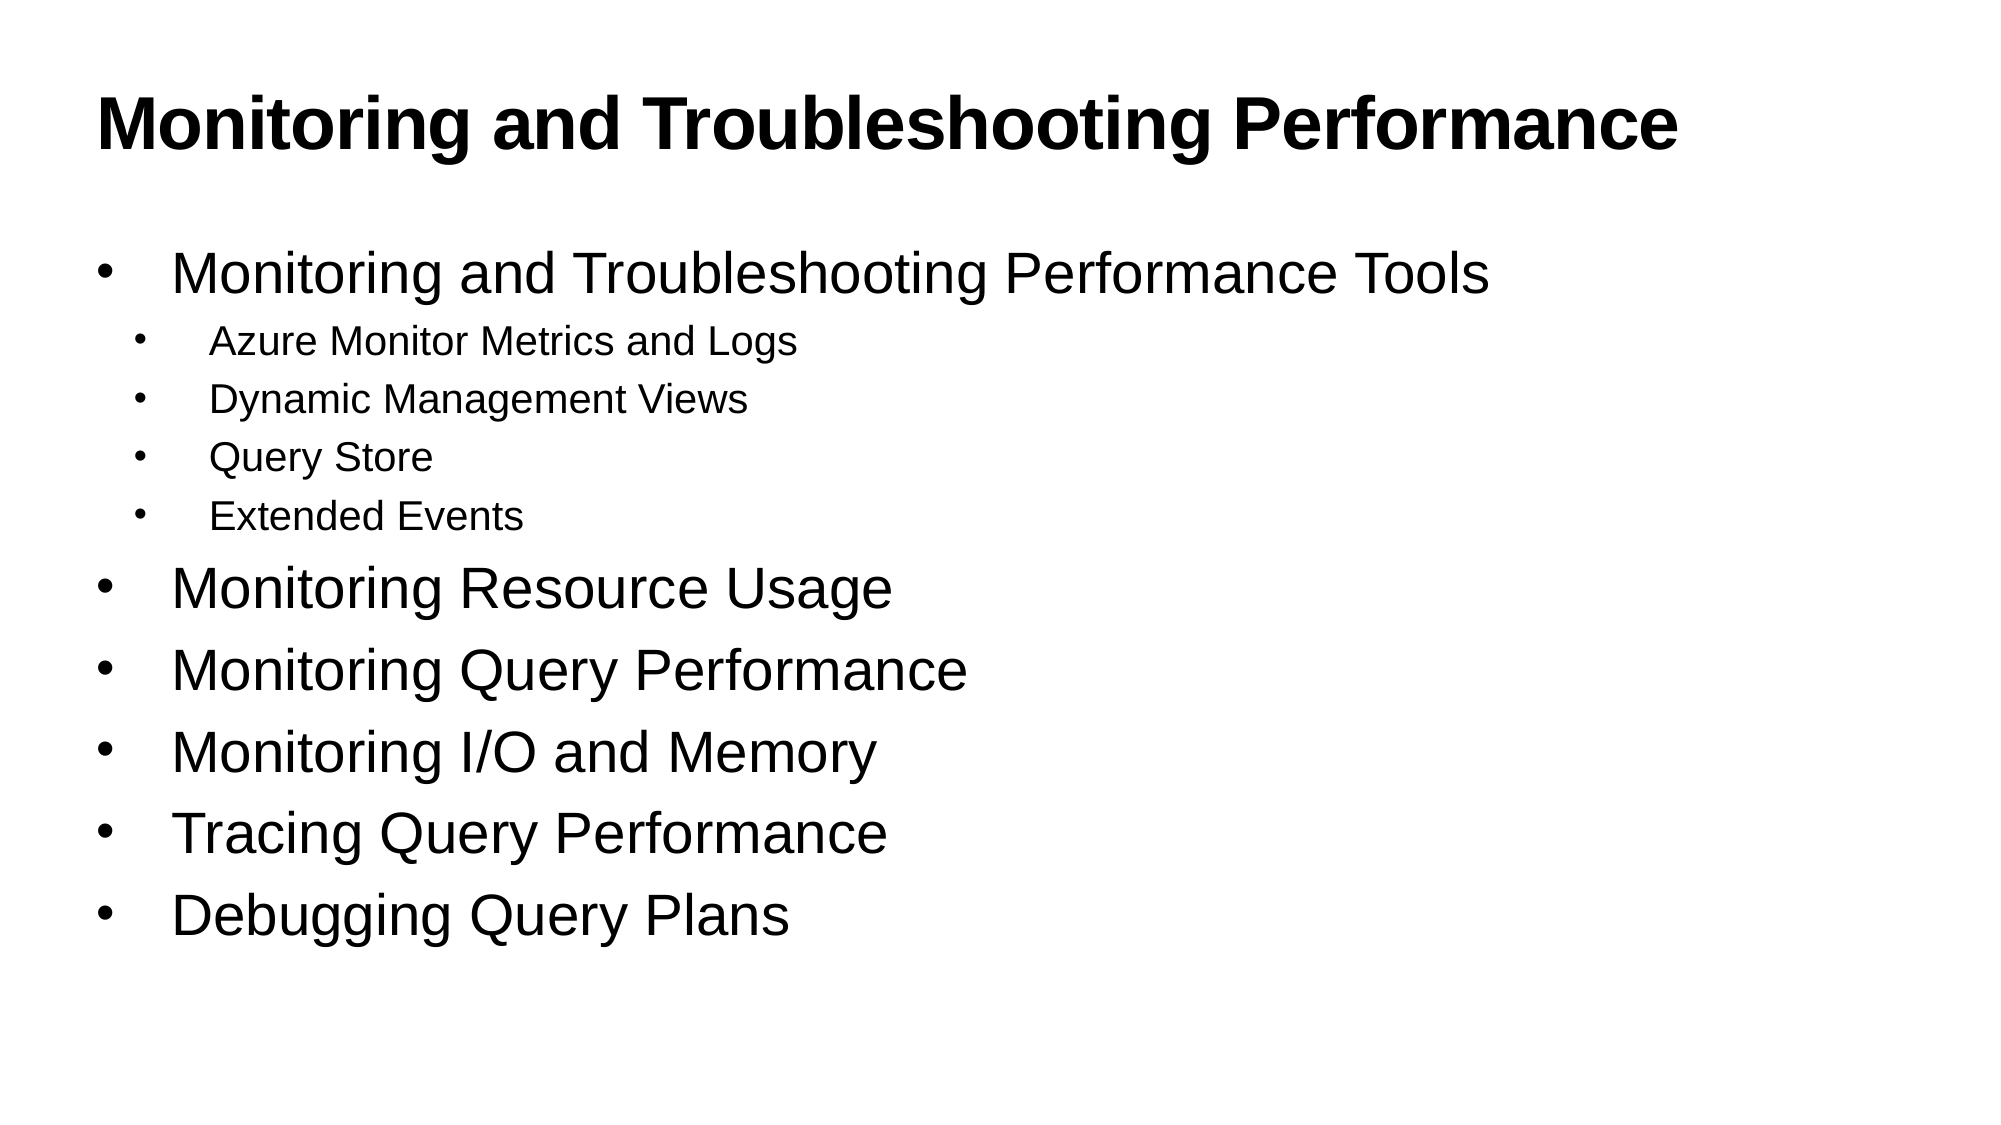

# Monitoring and Troubleshooting Performance
Monitoring and Troubleshooting Performance Tools
Azure Monitor Metrics and Logs
Dynamic Management Views
Query Store
Extended Events
Monitoring Resource Usage
Monitoring Query Performance
Monitoring I/O and Memory
Tracing Query Performance
Debugging Query Plans